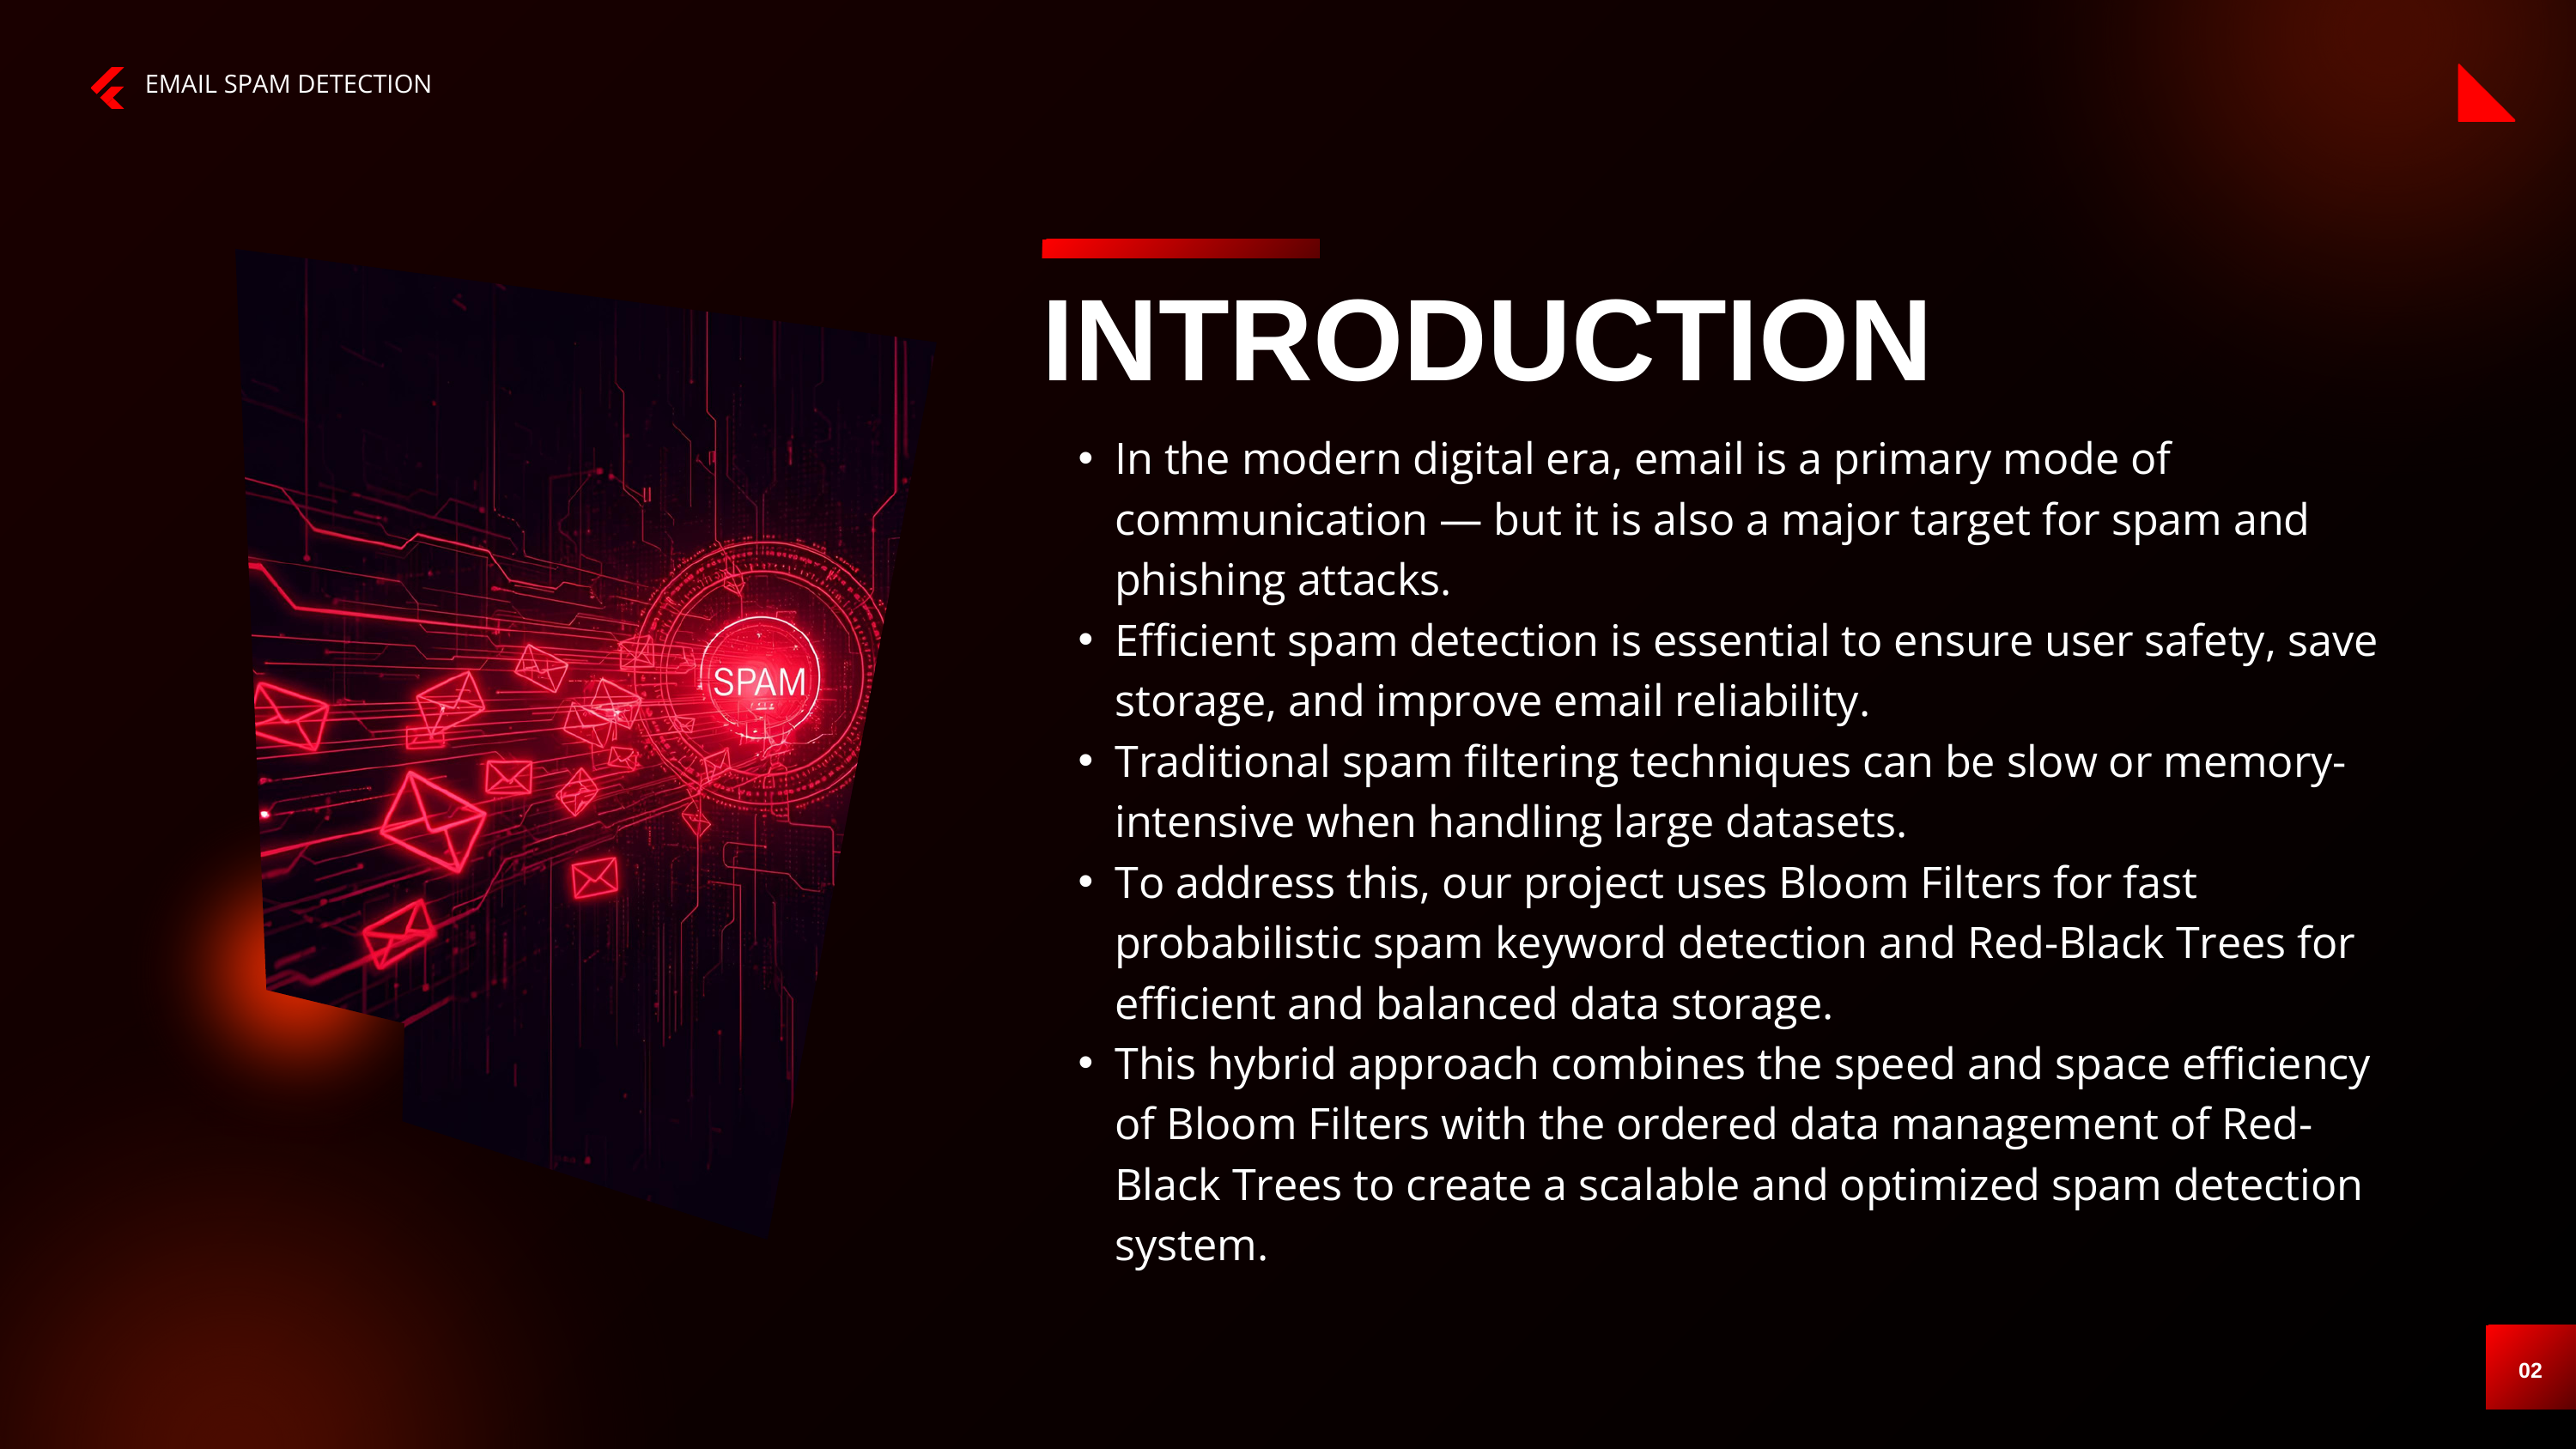

EMAIL SPAM DETECTION

INTRODUCTION

In the modern digital era, email is a primary mode of communication — but it is also a major target for spam and phishing attacks.
Efficient spam detection is essential to ensure user safety, save storage, and improve email reliability.
Traditional spam filtering techniques can be slow or memory-intensive when handling large datasets.
To address this, our project uses Bloom Filters for fast probabilistic spam keyword detection and Red-Black Trees for efficient and balanced data storage.
This hybrid approach combines the speed and space efficiency of Bloom Filters with the ordered data management of Red-Black Trees to create a scalable and optimized spam detection system.

02